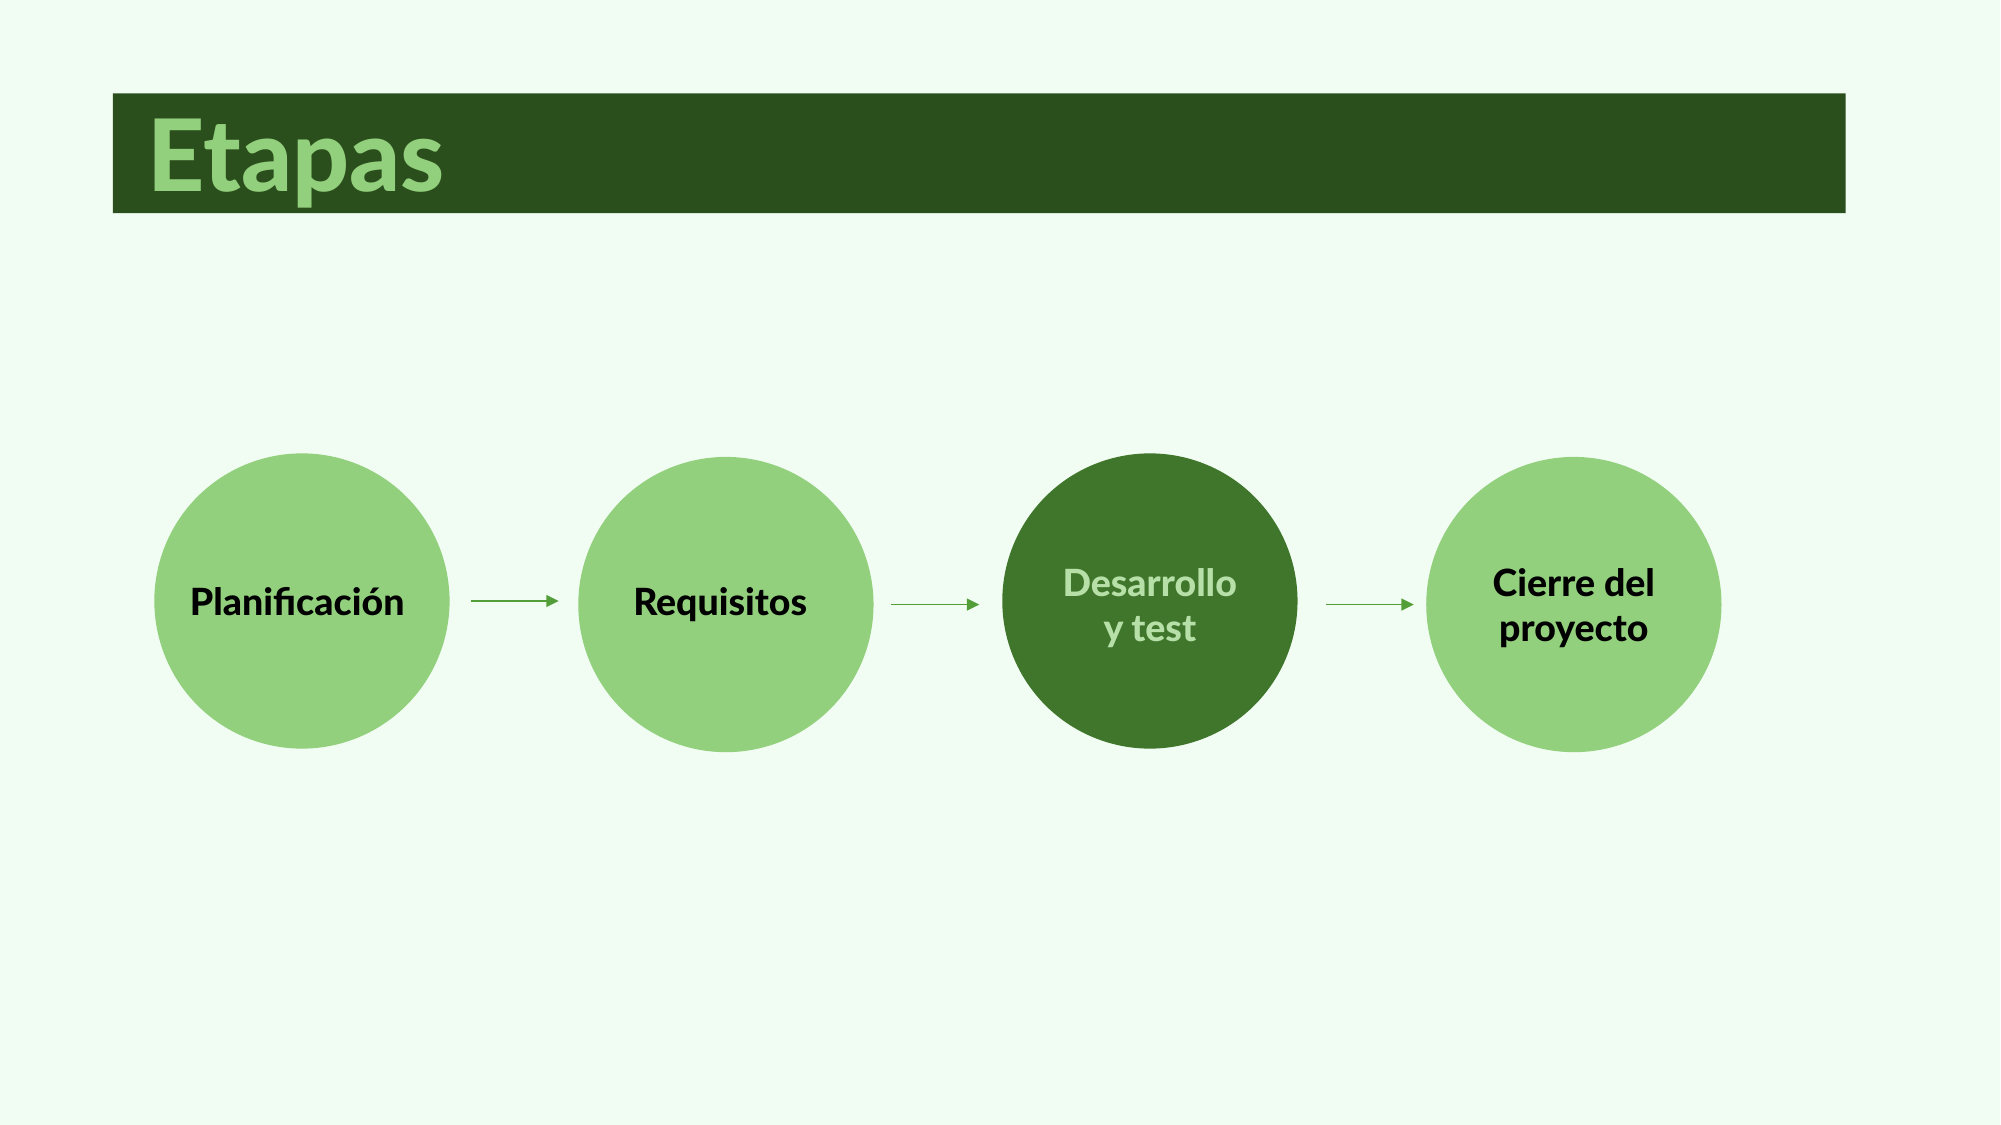

Etapas

Cierre del proyecto
Desarrollo y test
Planificación
Requisitos